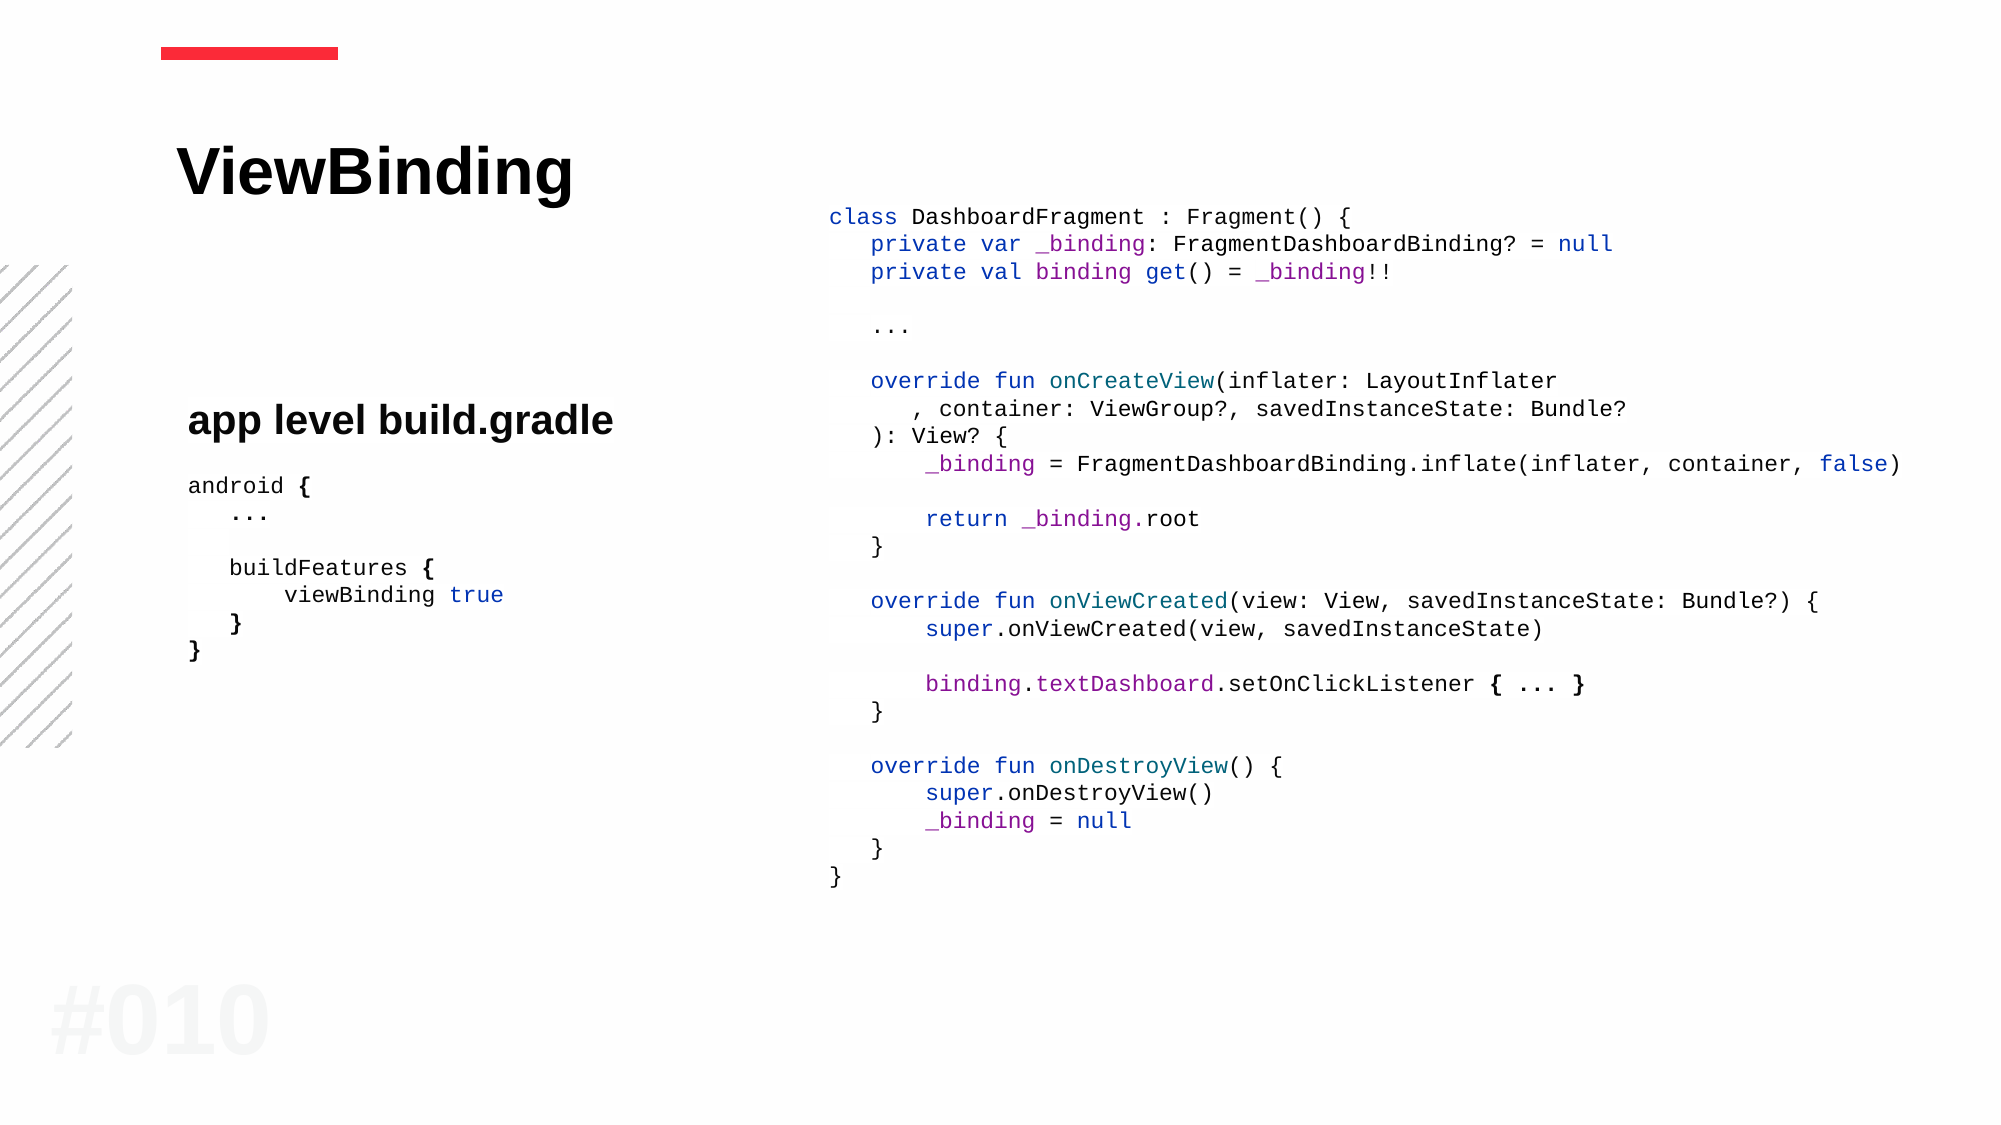

ViewBinding
class DashboardFragment : Fragment() {
   private var _binding: FragmentDashboardBinding? = null
   private val binding get() = _binding!!

   ...

   override fun onCreateView(inflater: LayoutInflater
      , container: ViewGroup?, savedInstanceState: Bundle?
   ): View? {
       _binding = FragmentDashboardBinding.inflate(inflater, container, false)

       return _binding.root
   }

   override fun onViewCreated(view: View, savedInstanceState: Bundle?) {
       super.onViewCreated(view, savedInstanceState)

       binding.textDashboard.setOnClickListener { ... }
   }

   override fun onDestroyView() {
       super.onDestroyView()
       _binding = null
   }
}
app level build.gradle

android {
   ...

   buildFeatures {
       viewBinding true
   }
}
#010